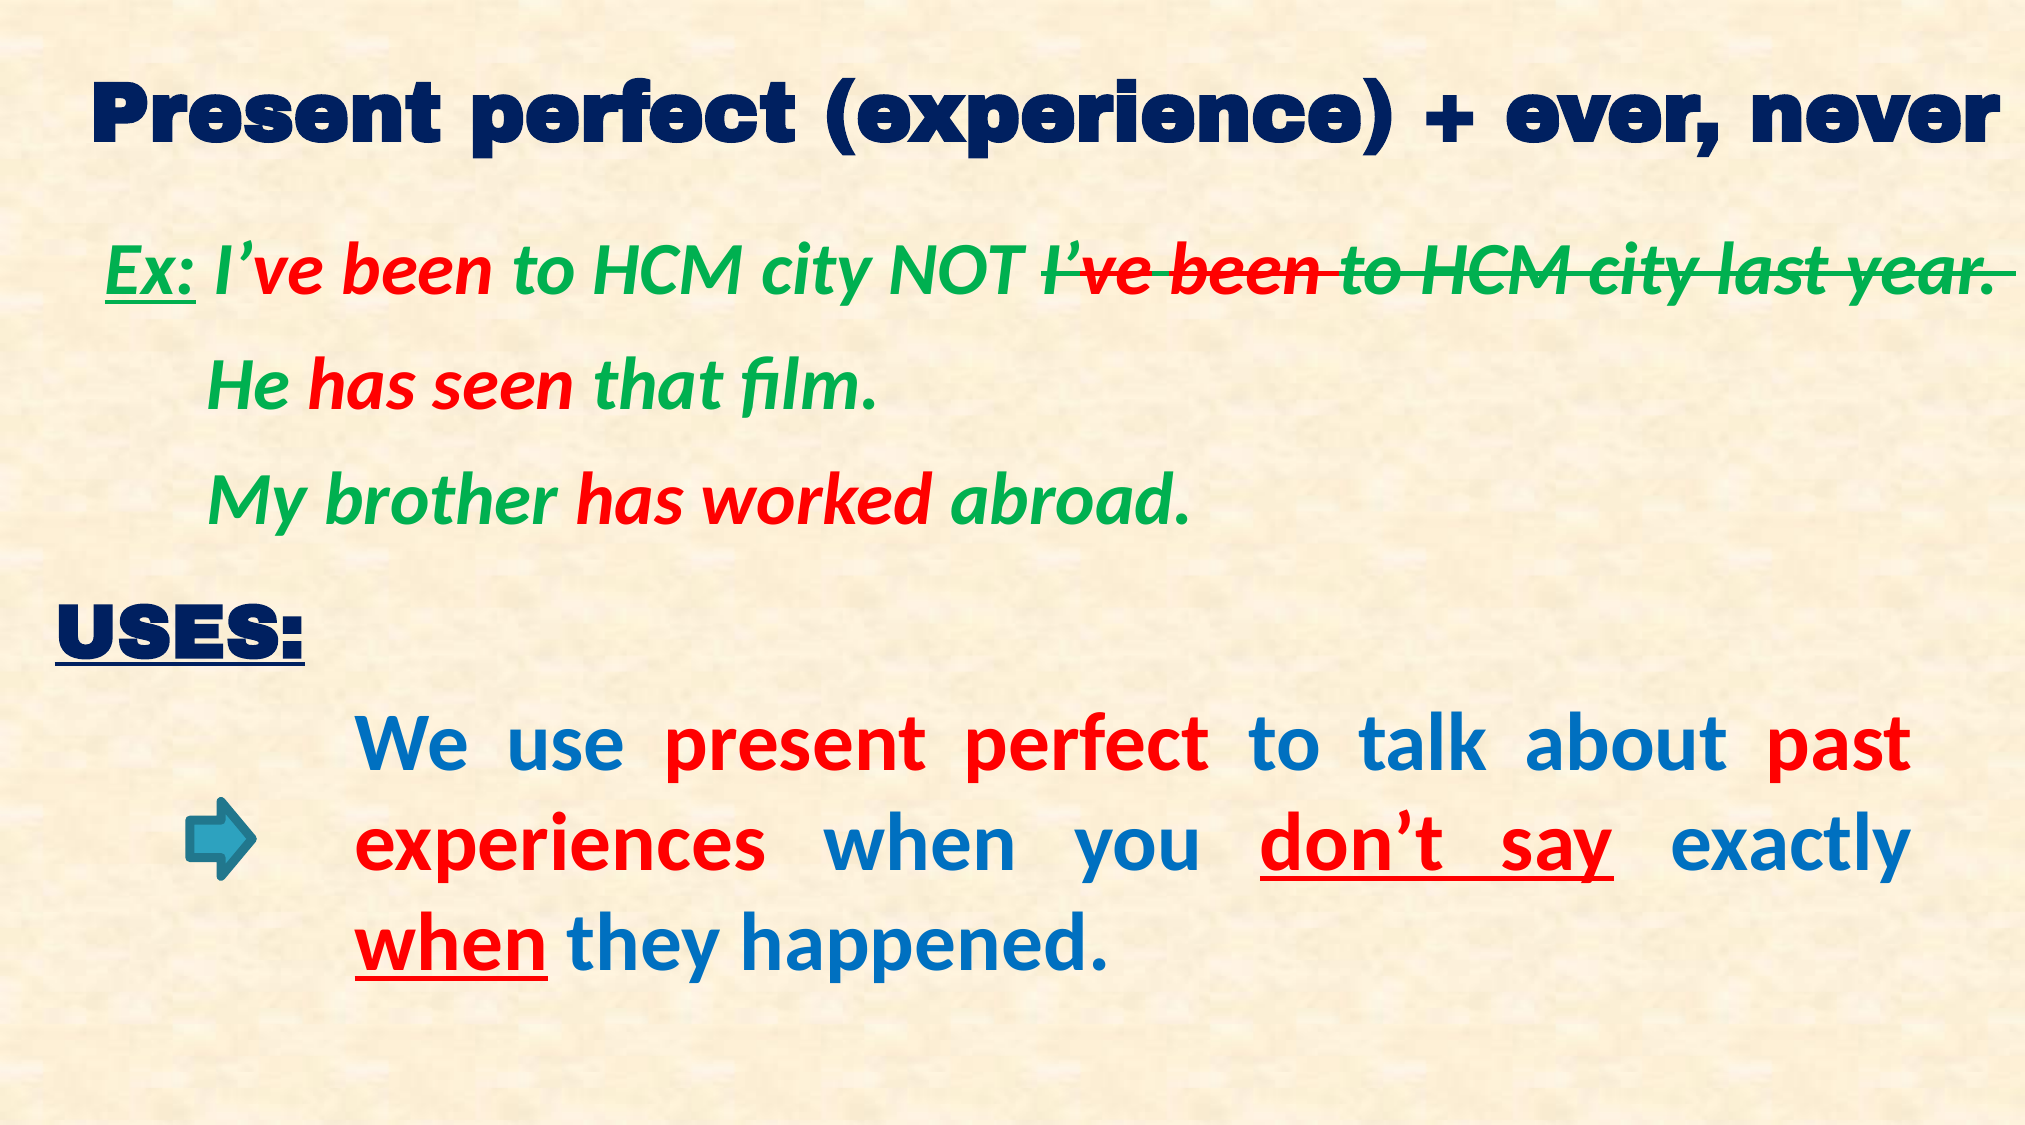

Present perfect (experience) + ever, never
Ex: I’ve been to HCM city NOT I’ve been to HCM city last year.
      He has seen that film.
      My brother has worked abroad.
USES:
We use present perfect to talk about past experiences when you don’t say exactly when they happened.